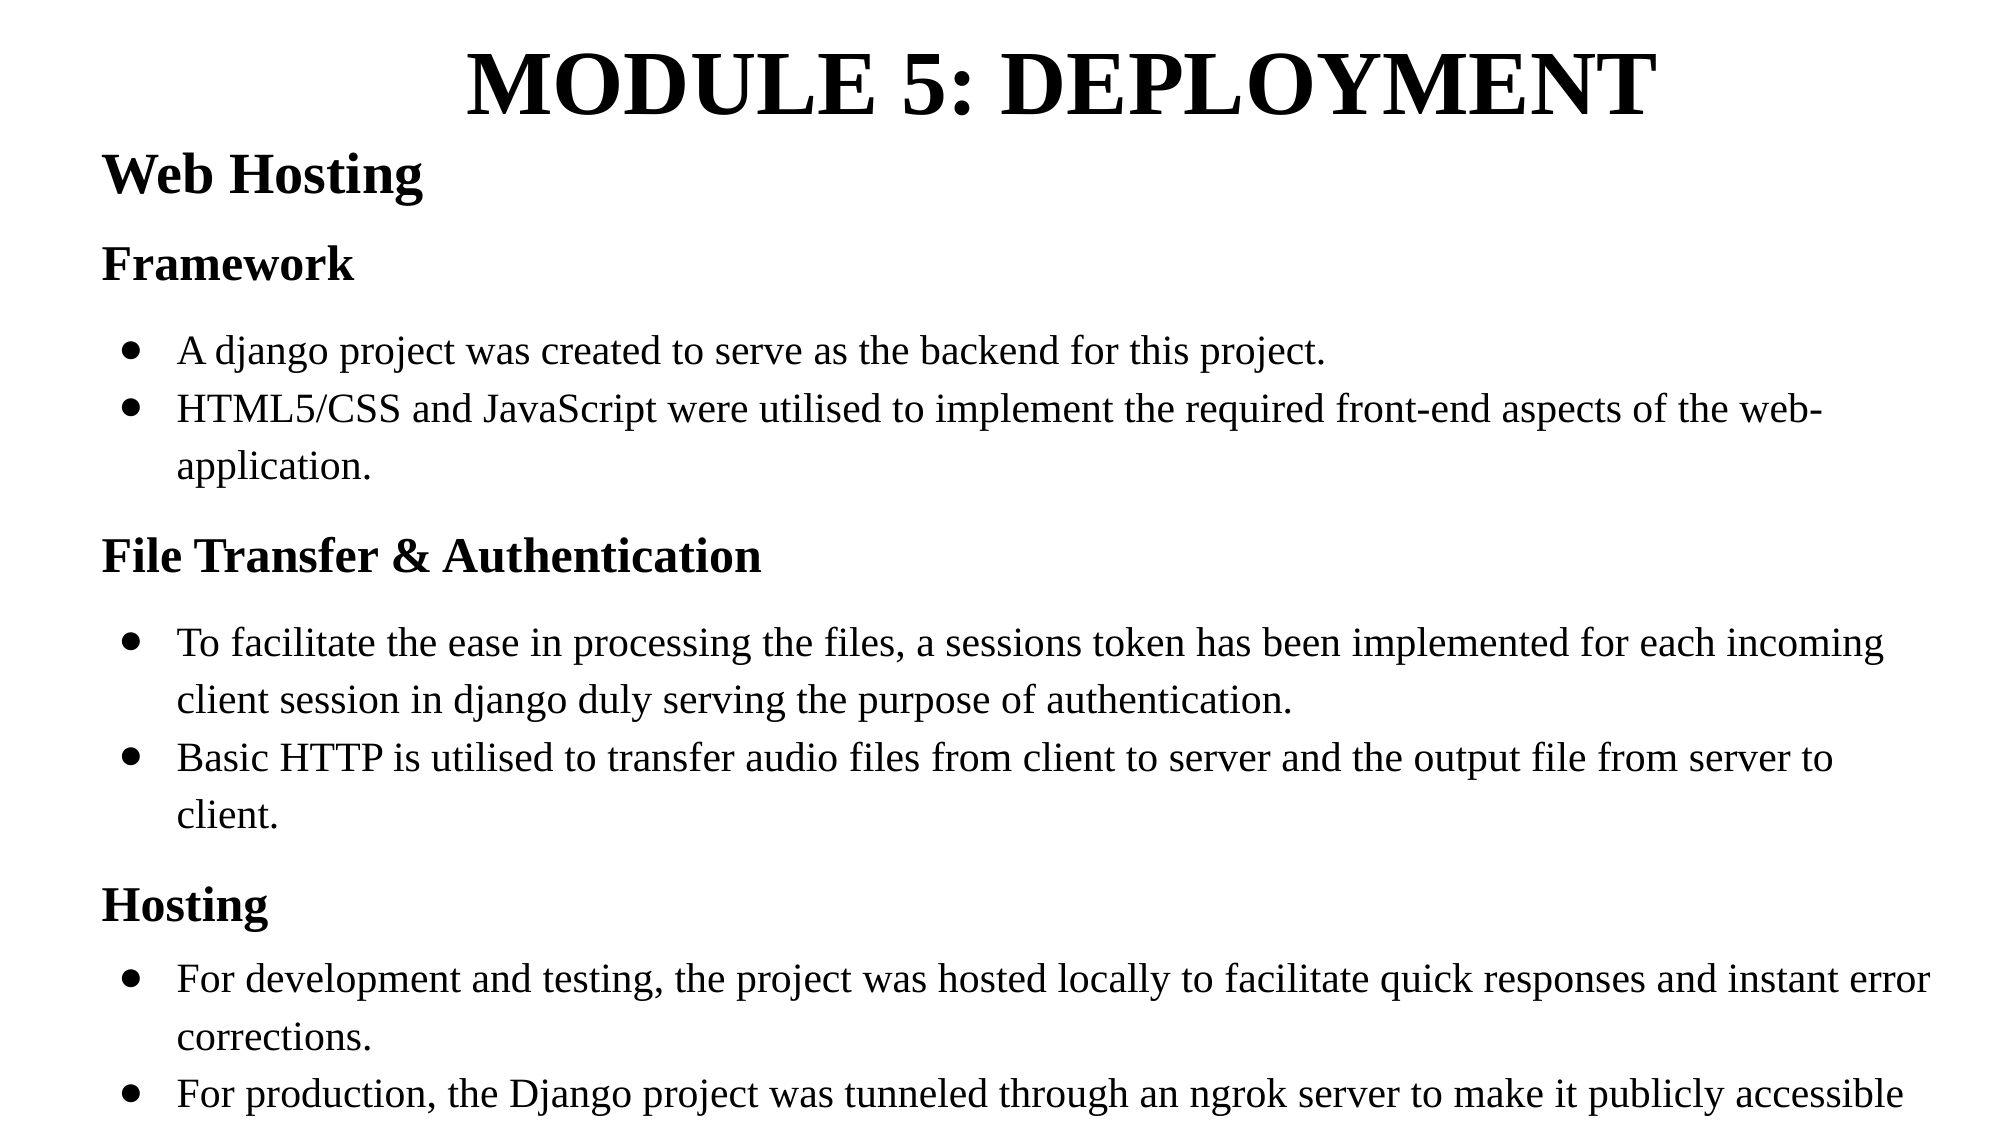

MODULE 5: DEPLOYMENT
Web Hosting

Framework
A django project was created to serve as the backend for this project.
HTML5/CSS and JavaScript were utilised to implement the required front-end aspects of the web-application.
File Transfer & Authentication
To facilitate the ease in processing the files, a sessions token has been implemented for each incoming client session in django duly serving the purpose of authentication.
Basic HTTP is utilised to transfer audio files from client to server and the output file from server to client.
Hosting
For development and testing, the project was hosted locally to facilitate quick responses and instant error corrections.
For production, the Django project was tunneled through an ngrok server to make it publicly accessible across all networks via the provided URL.